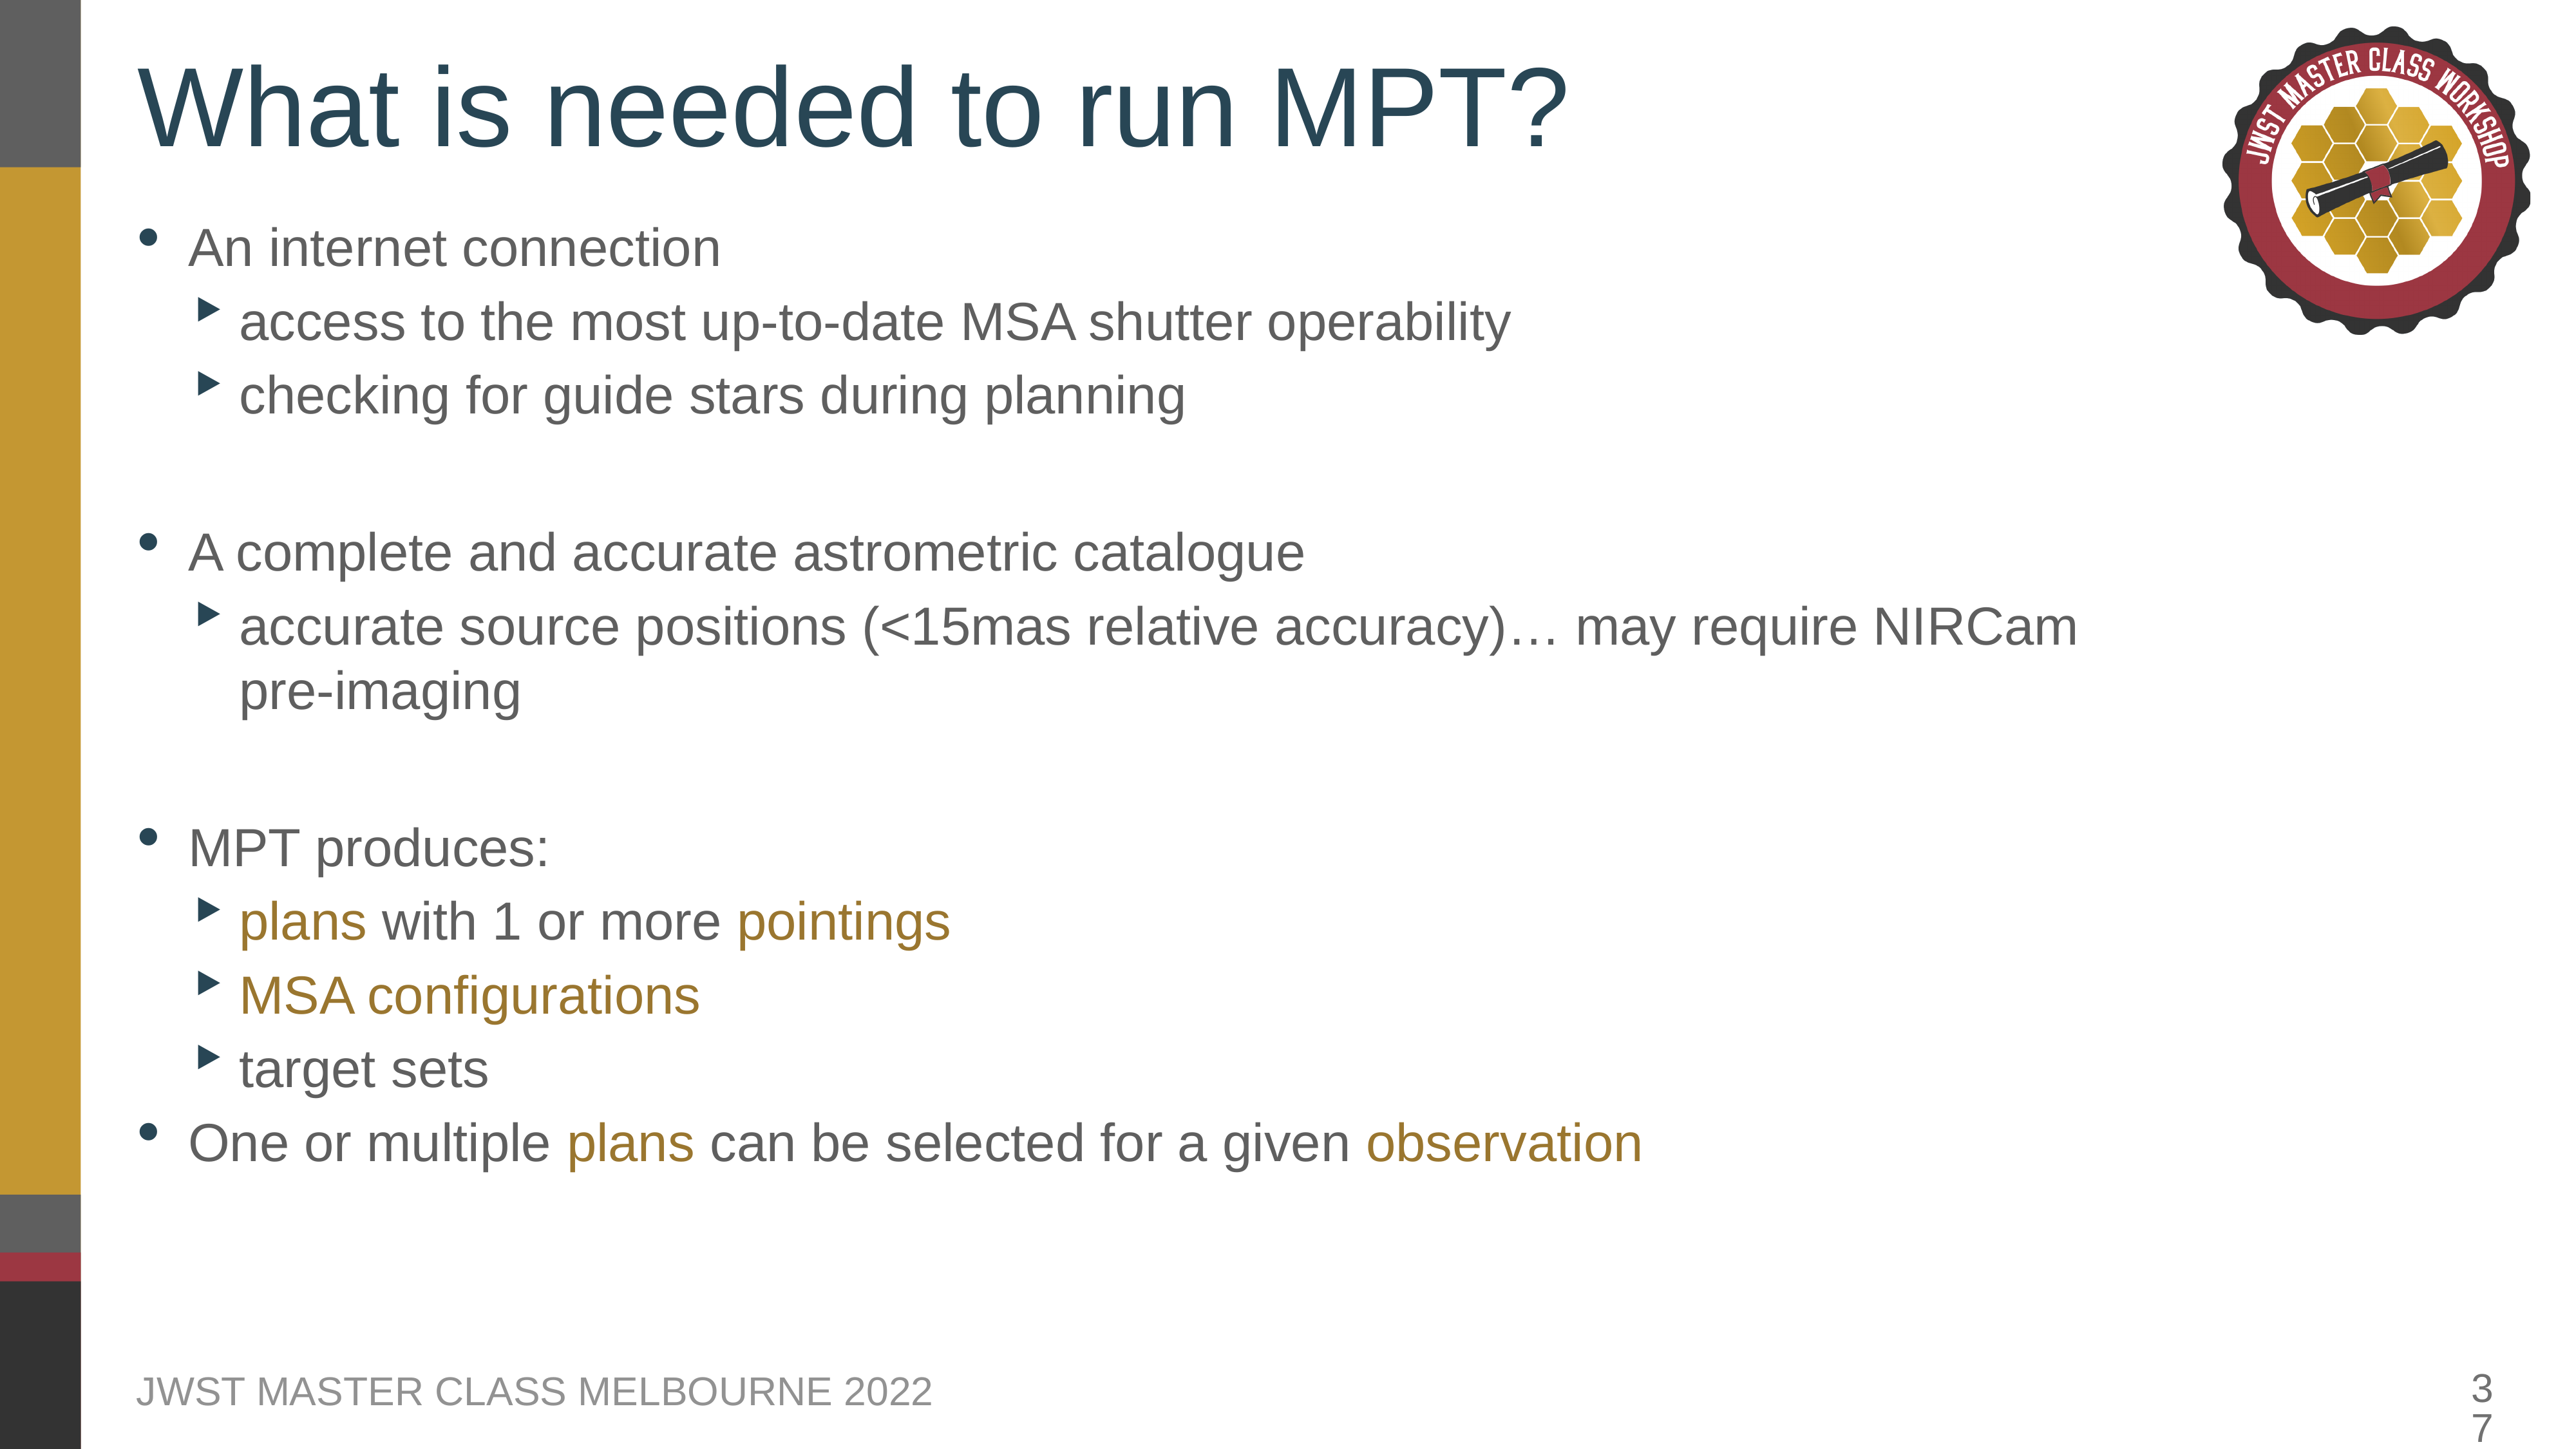

# What is needed to run MPT?
An internet connection
access to the most up-to-date MSA shutter operability
checking for guide stars during planning

A complete and accurate astrometric catalogue
accurate source positions (<15mas relative accuracy)… may require NIRCam pre-imaging

MPT produces:
plans with 1 or more pointings
MSA configurations
target sets
One or multiple plans can be selected for a given observation
37